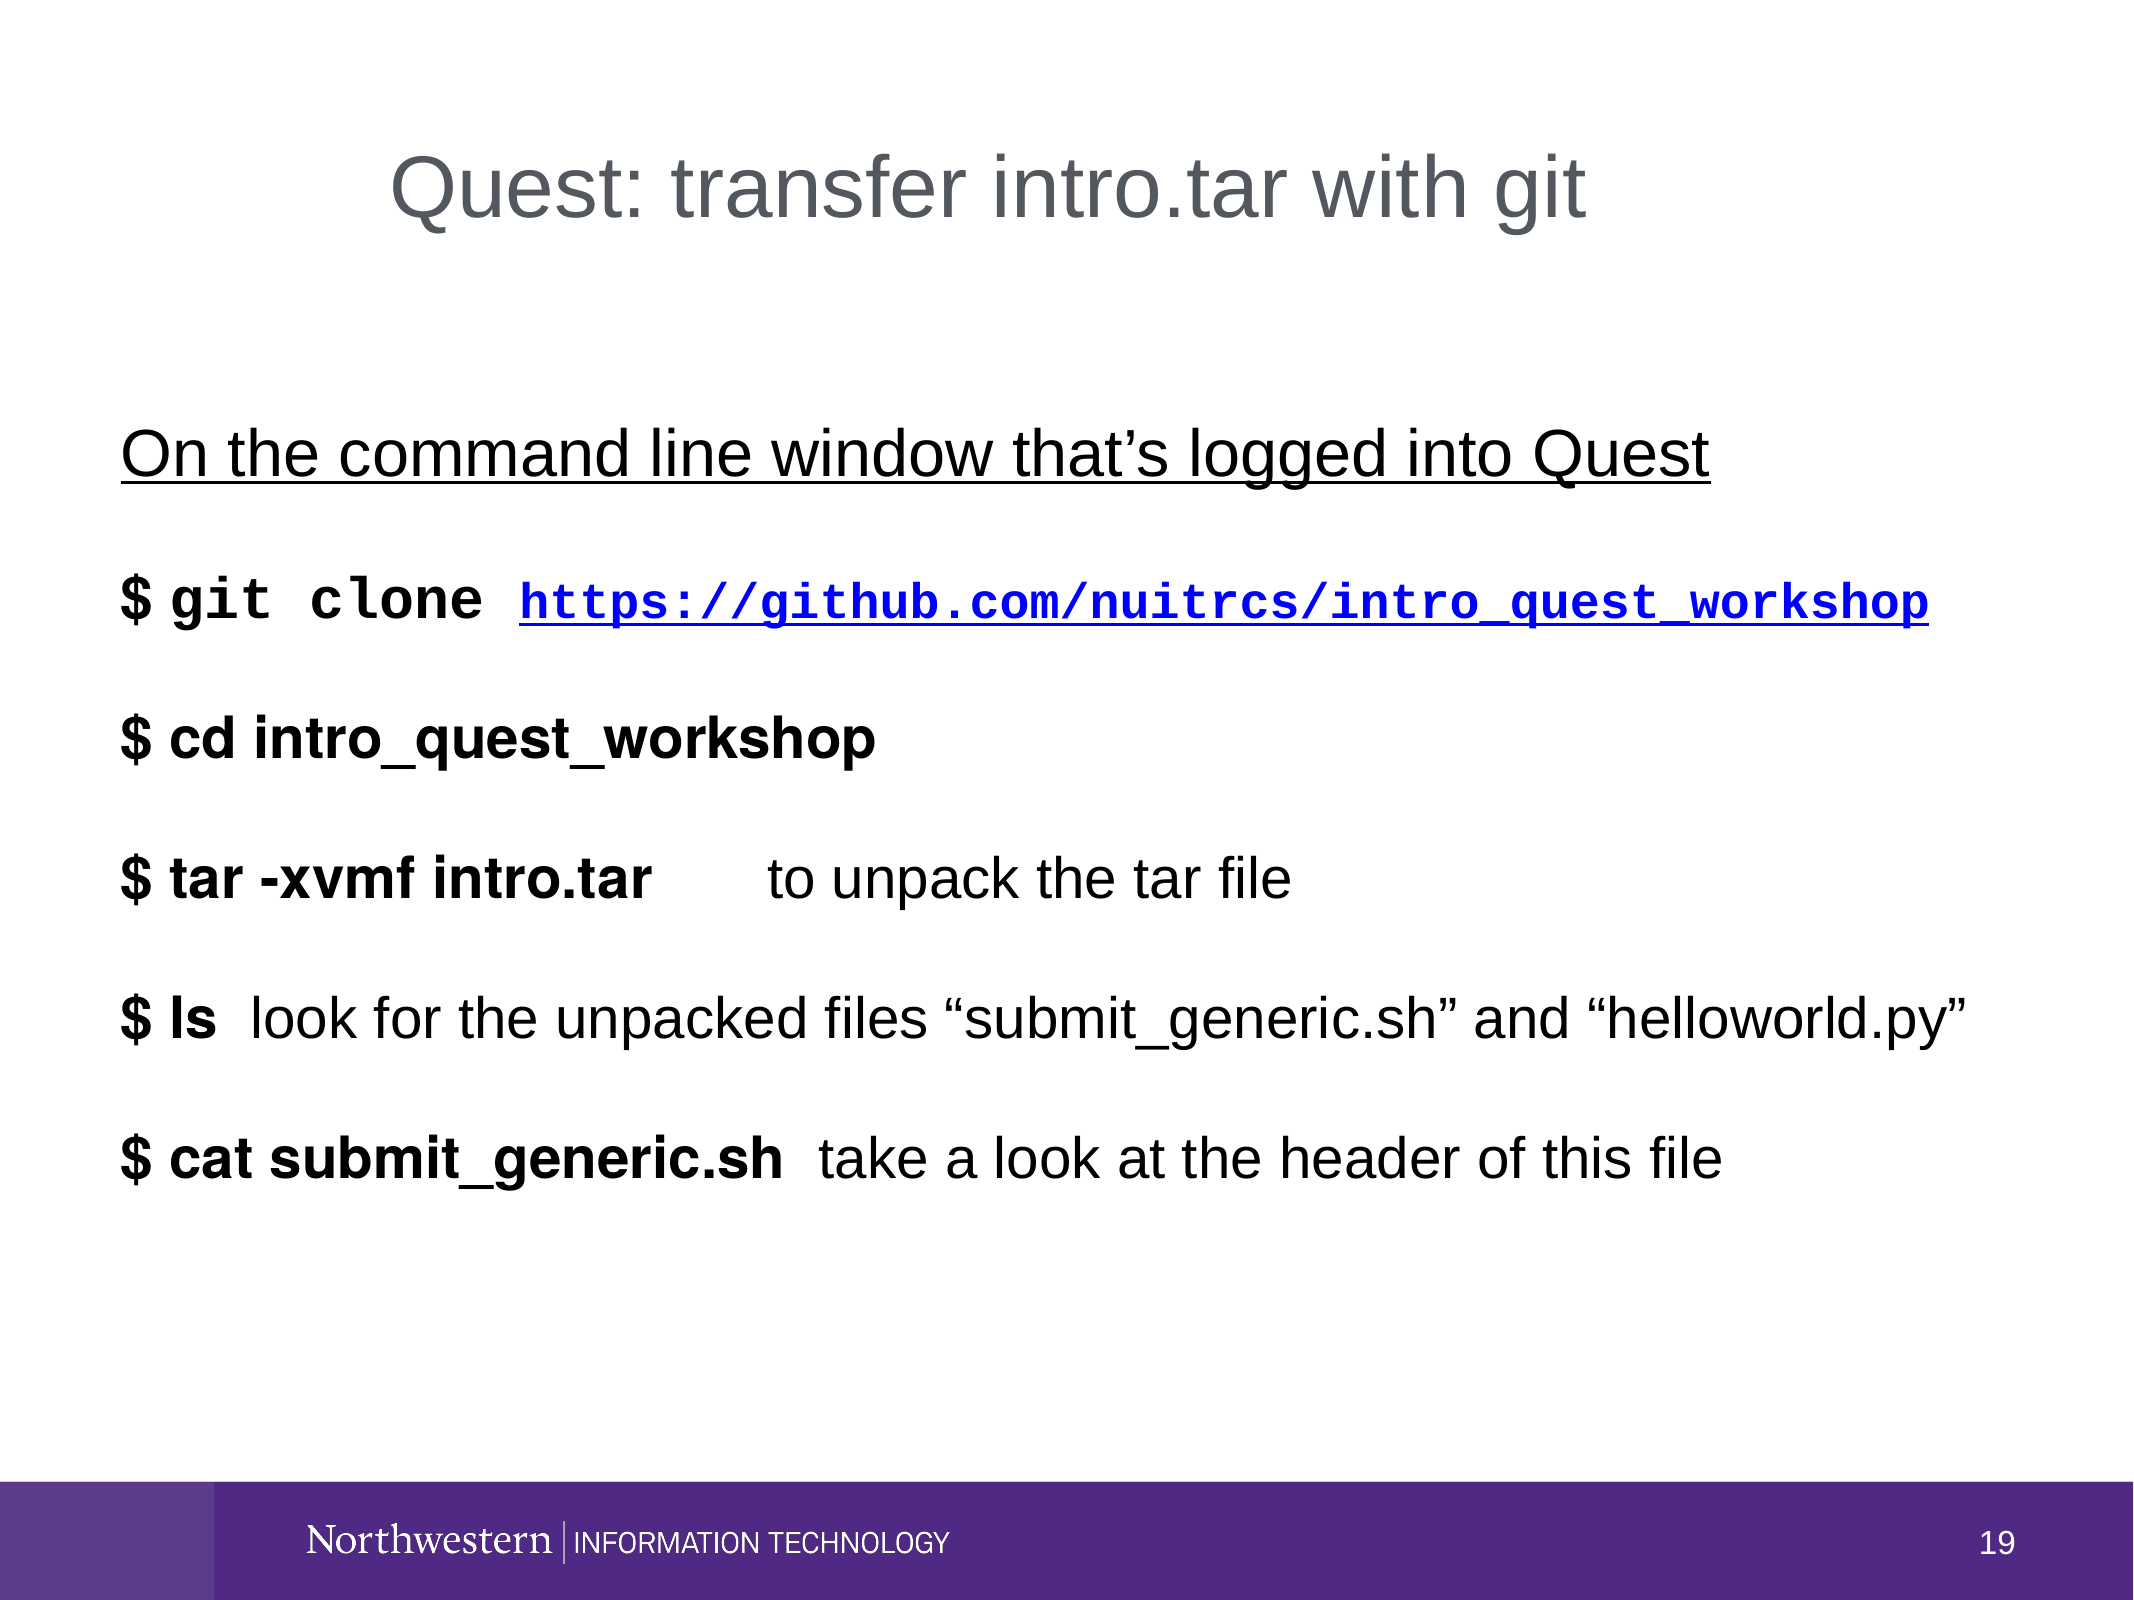

Quest: transfer intro.tar with git
On the command line window that’s logged into Quest

$ git clone https://github.com/nuitrcs/intro_quest_workshop

$ cd intro_quest_workshop

$ tar -xvmf intro.tar       to unpack the tar file

$ ls  look for the unpacked files “submit_generic.sh” and “helloworld.py”

$ cat submit_generic.sh  take a look at the header of this file
19